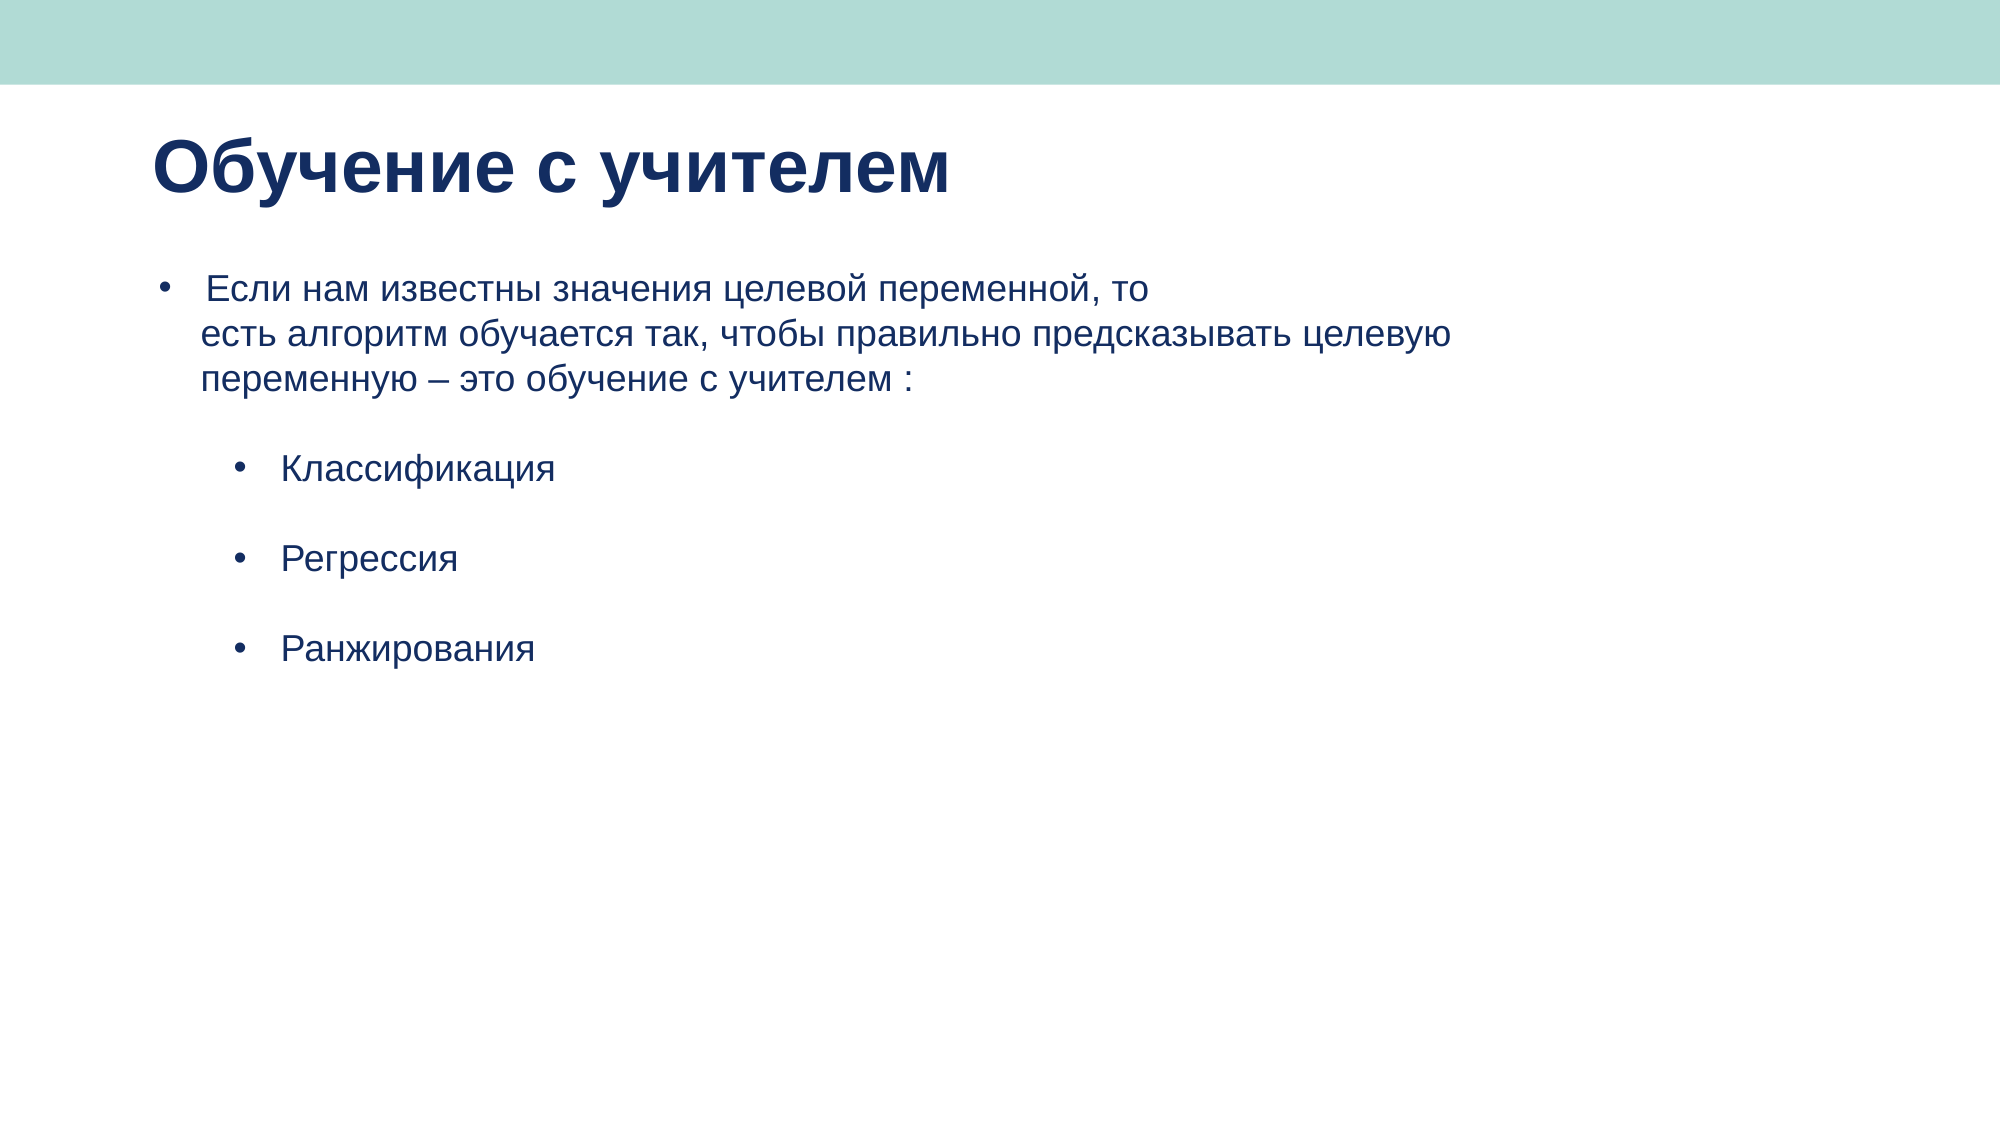

# Обучение с учителем
Если нам известны значения целевой переменной, то
    есть алгоритм обучается так, чтобы правильно предсказывать целевую
    переменную – это обучение с учителем :

Классификация

Регрессия

Ранжирования